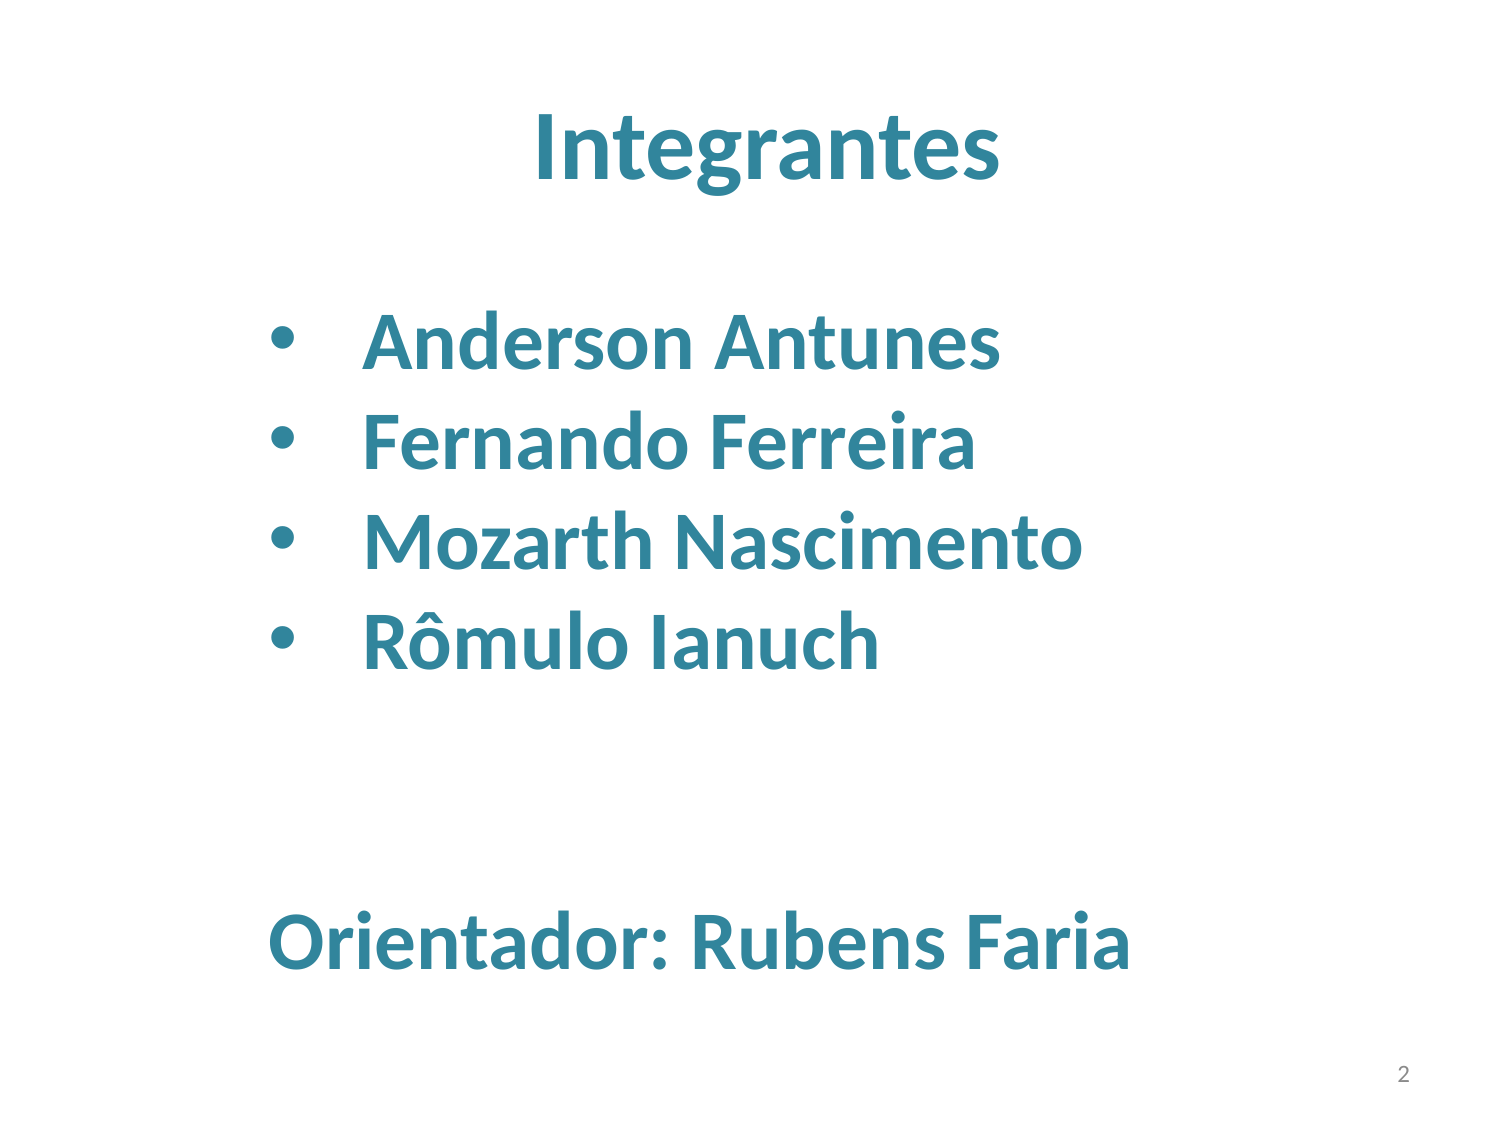

Integrantes
Anderson Antunes
Fernando Ferreira
Mozarth Nascimento
Rômulo Ianuch

Orientador: Rubens Faria

2